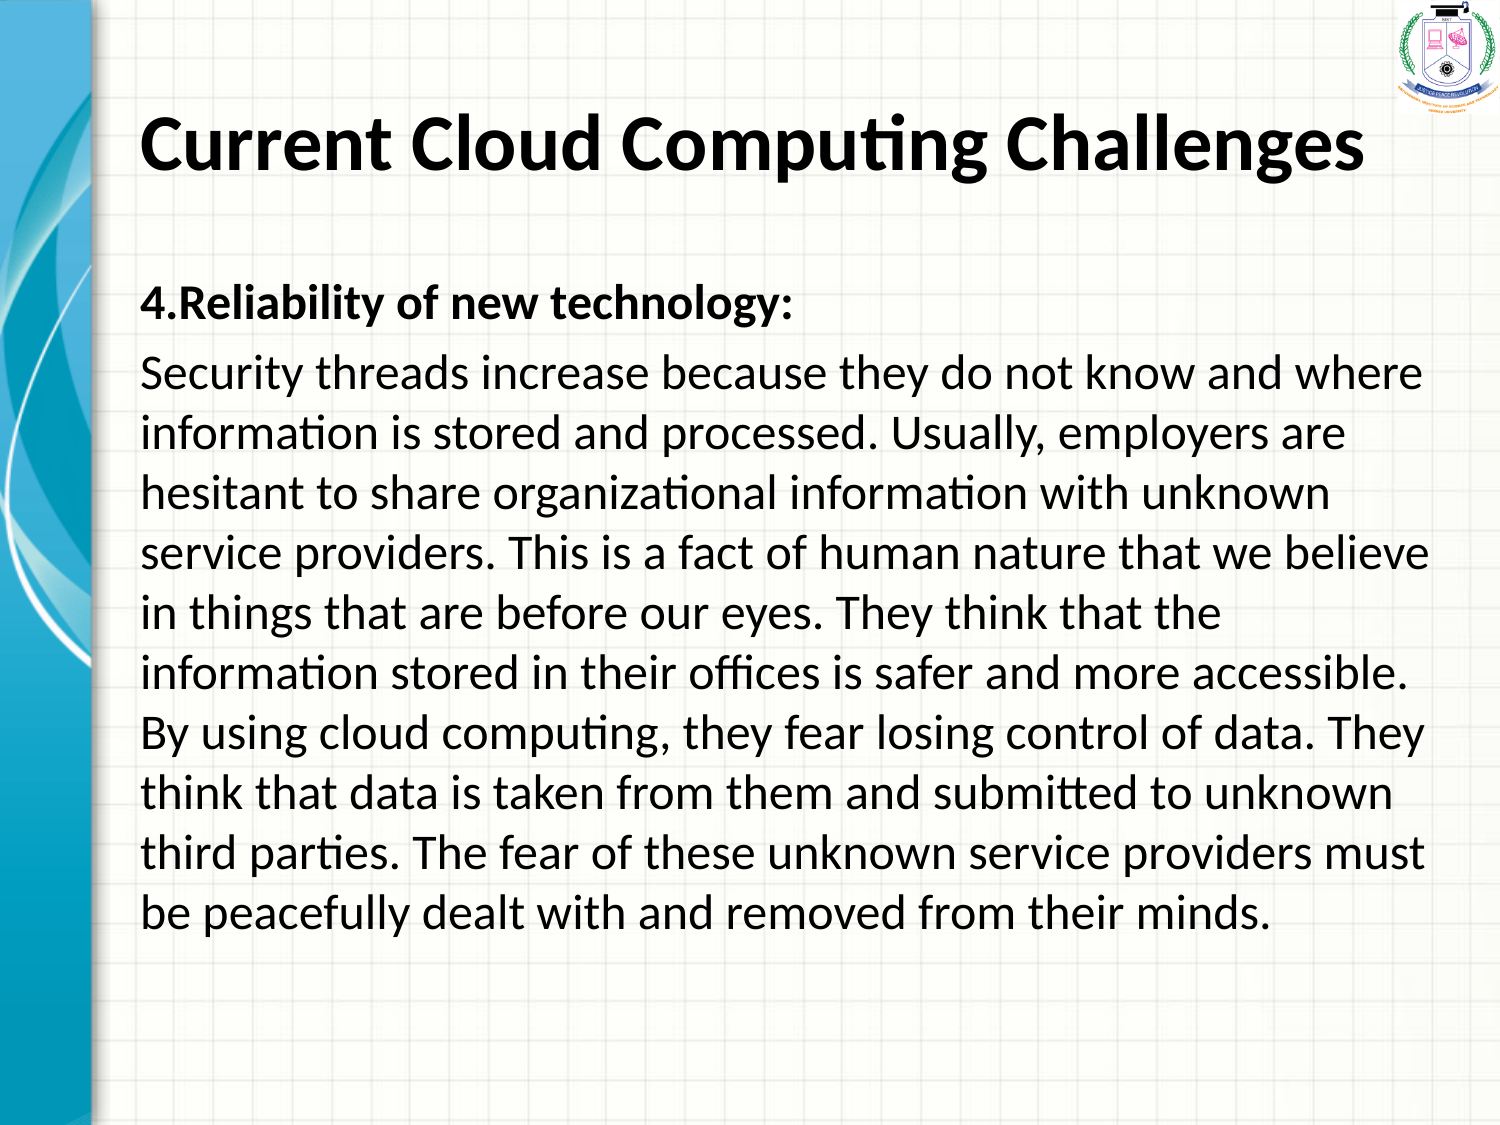

# Current Cloud Computing Challenges
4.Reliability of new technology:
Security threads increase because they do not know and where information is stored and processed. Usually, employers are hesitant to share organizational information with unknown service providers. This is a fact of human nature that we believe in things that are before our eyes. They think that the information stored in their offices is safer and more accessible. By using cloud computing, they fear losing control of data. They think that data is taken from them and submitted to unknown third parties. The fear of these unknown service providers must be peacefully dealt with and removed from their minds.